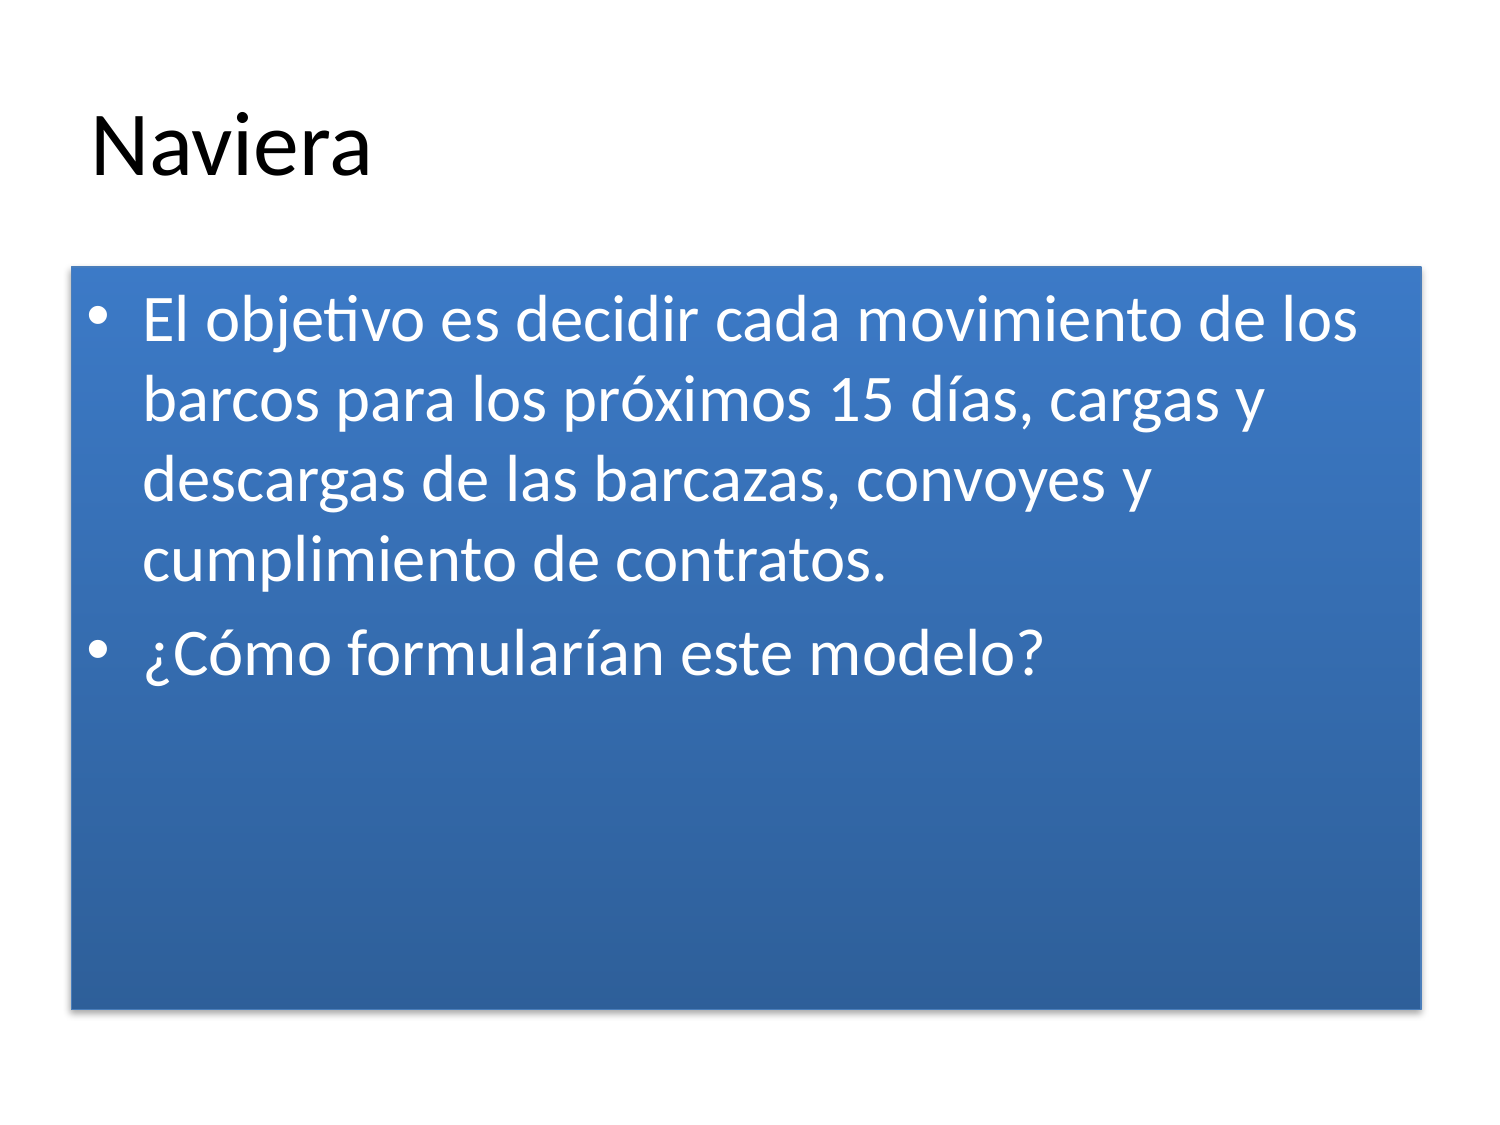

# Naviera
El objetivo es decidir cada movimiento de los barcos para los próximos 15 días, cargas y descargas de las barcazas, convoyes y cumplimiento de contratos.
¿Cómo formularían este modelo?